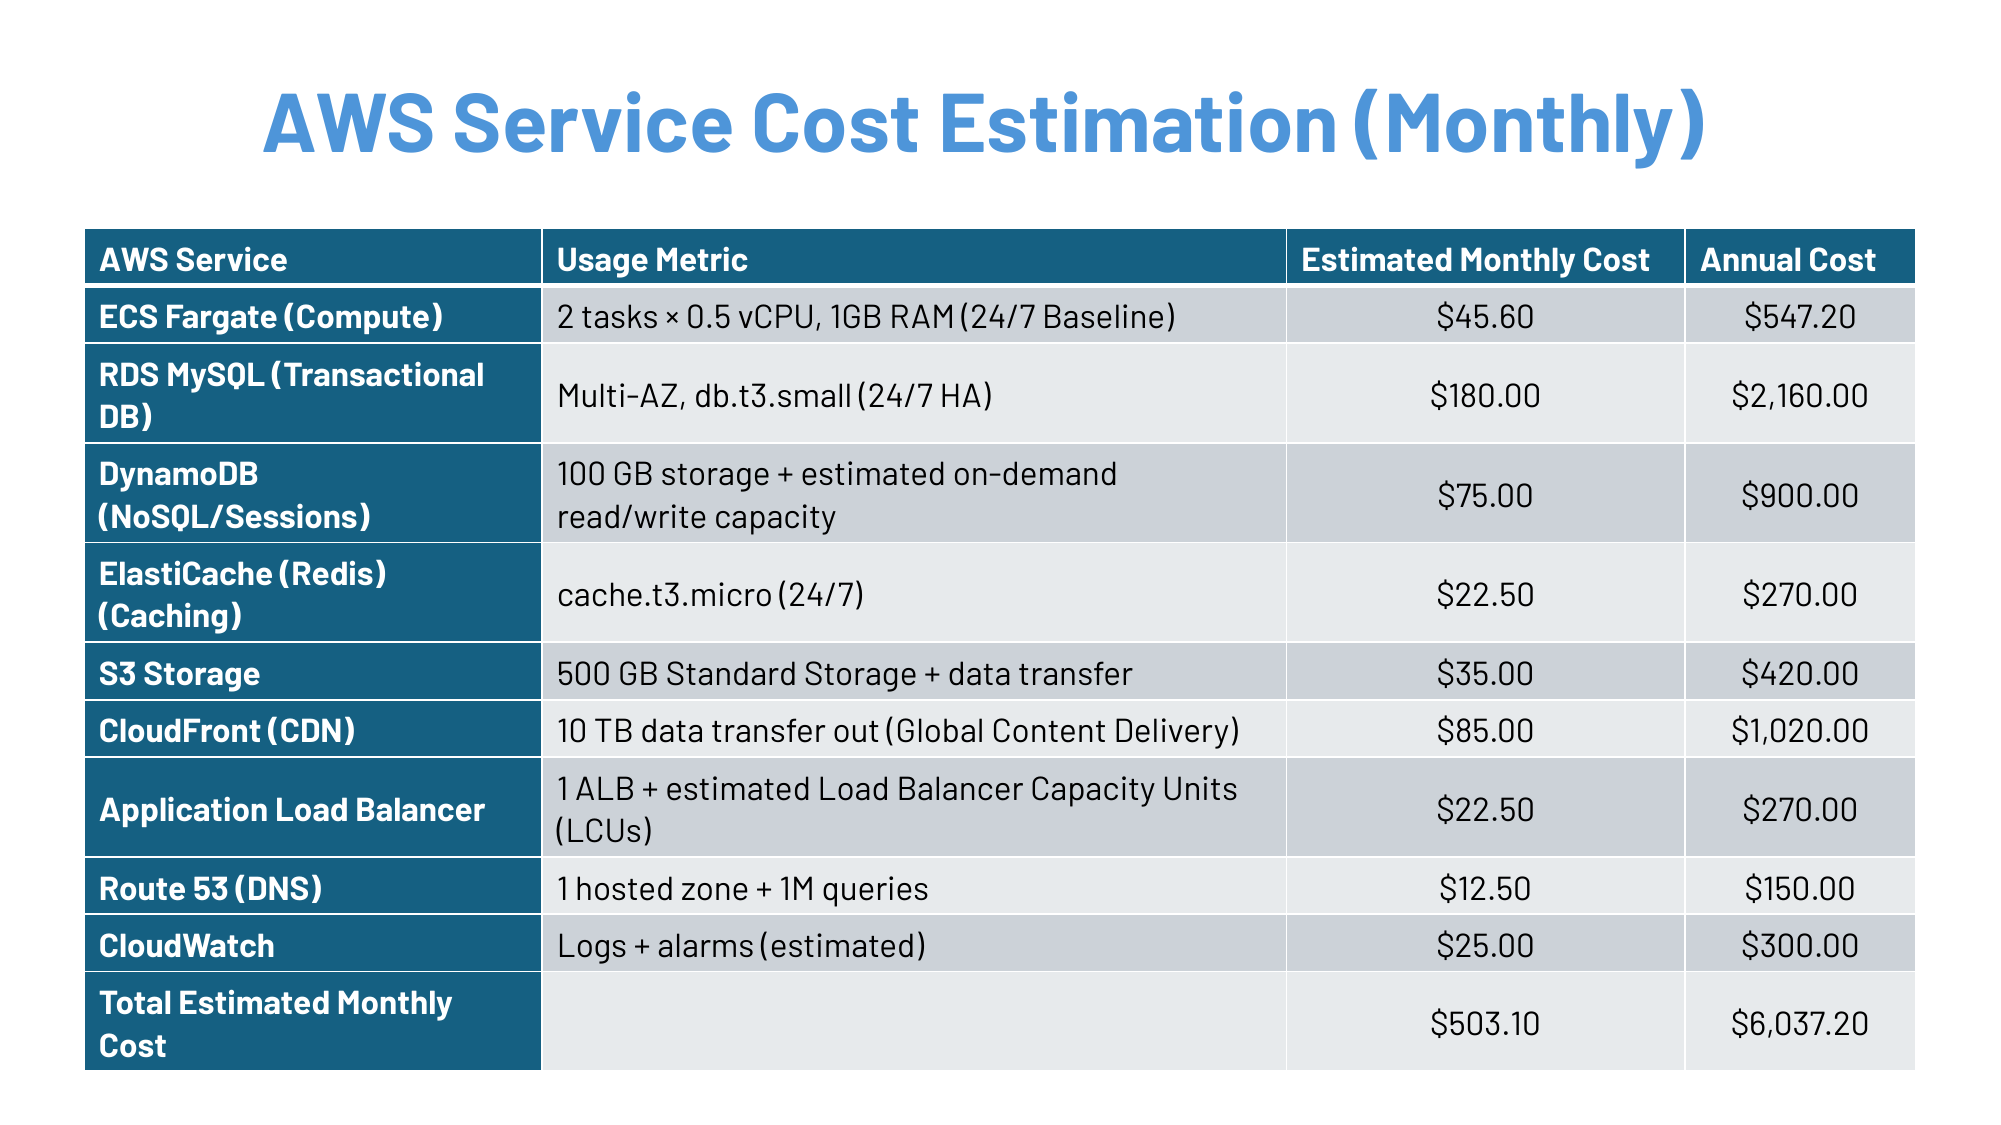

# AWS Service Cost Estimation (Monthly)
| AWS Service | Usage Metric | Estimated Monthly Cost | Annual Cost |
| --- | --- | --- | --- |
| ECS Fargate (Compute) | 2 tasks × 0.5 vCPU, 1GB RAM (24/7 Baseline) | $45.60 | $547.20 |
| RDS MySQL (Transactional DB) | Multi-AZ, db.t3.small (24/7 HA) | $180.00 | $2,160.00 |
| DynamoDB (NoSQL/Sessions) | 100 GB storage + estimated on-demand read/write capacity | $75.00 | $900.00 |
| ElastiCache (Redis) (Caching) | cache.t3.micro (24/7) | $22.50 | $270.00 |
| S3 Storage | 500 GB Standard Storage + data transfer | $35.00 | $420.00 |
| CloudFront (CDN) | 10 TB data transfer out (Global Content Delivery) | $85.00 | $1,020.00 |
| Application Load Balancer | 1 ALB + estimated Load Balancer Capacity Units (LCUs) | $22.50 | $270.00 |
| Route 53 (DNS) | 1 hosted zone + 1M queries | $12.50 | $150.00 |
| CloudWatch | Logs + alarms (estimated) | $25.00 | $300.00 |
| Total Estimated Monthly Cost |  | $503.10 | $6,037.20 |